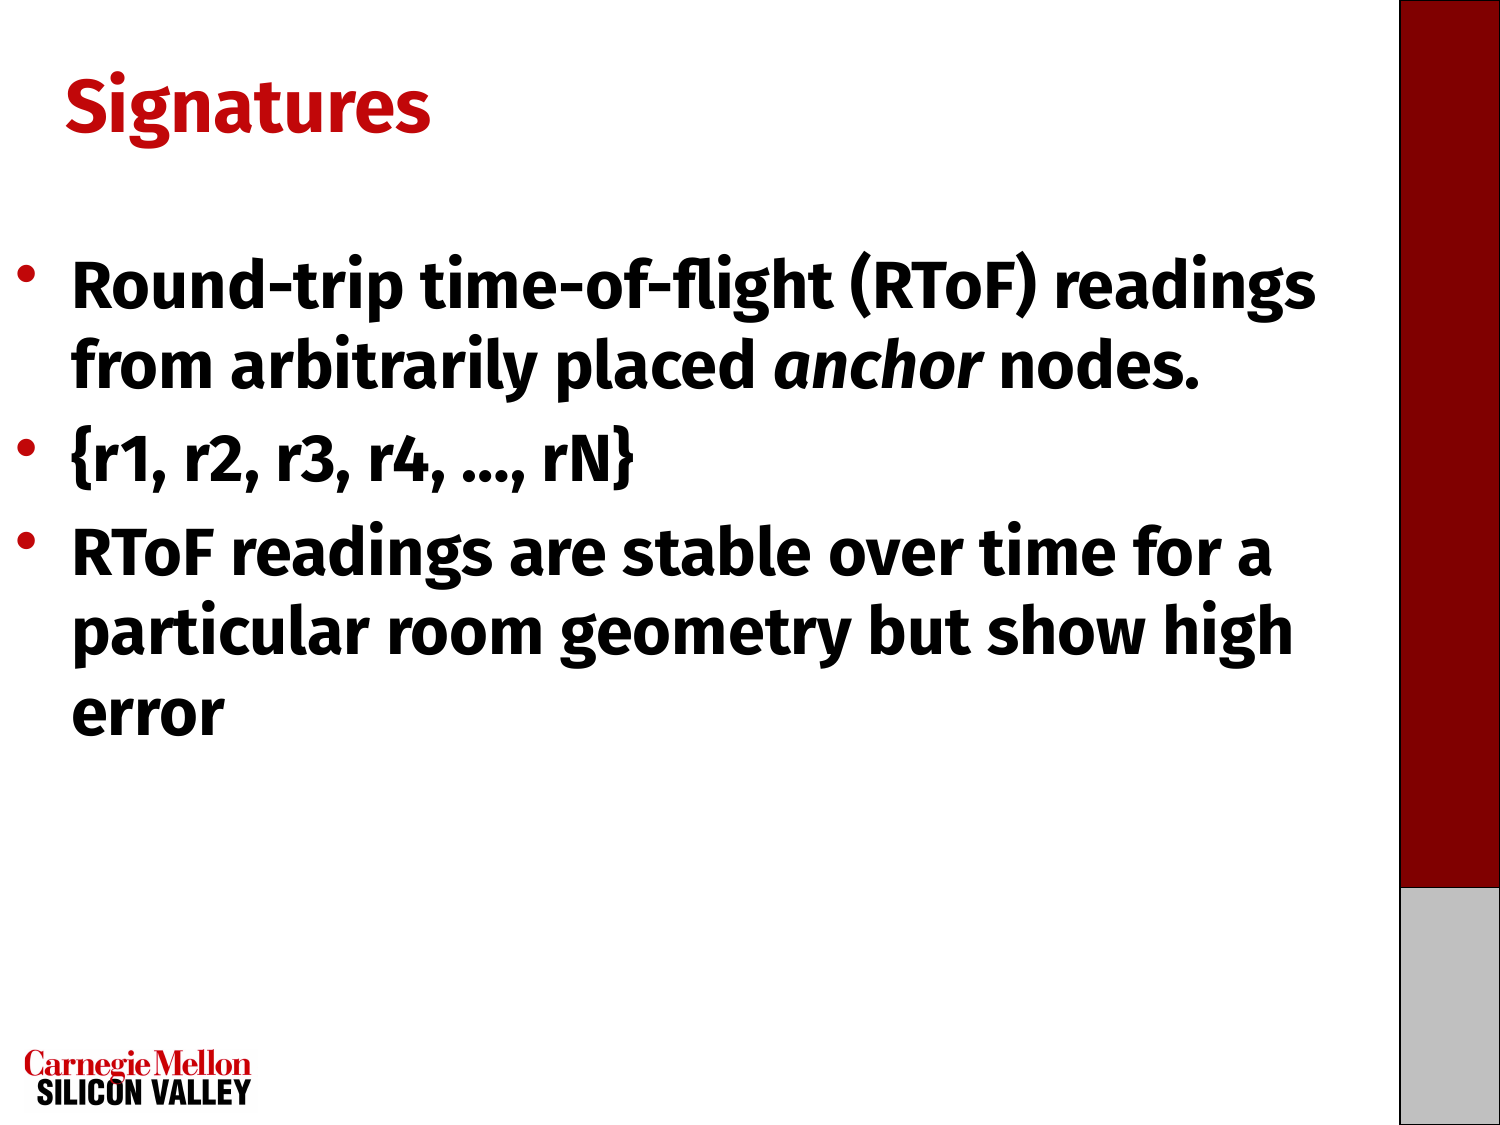

# Signatures
Round-trip time-of-flight (RToF) readings from arbitrarily placed anchor nodes.
{r1, r2, r3, r4, …, rN}
RToF readings are stable over time for a particular room geometry but show high error